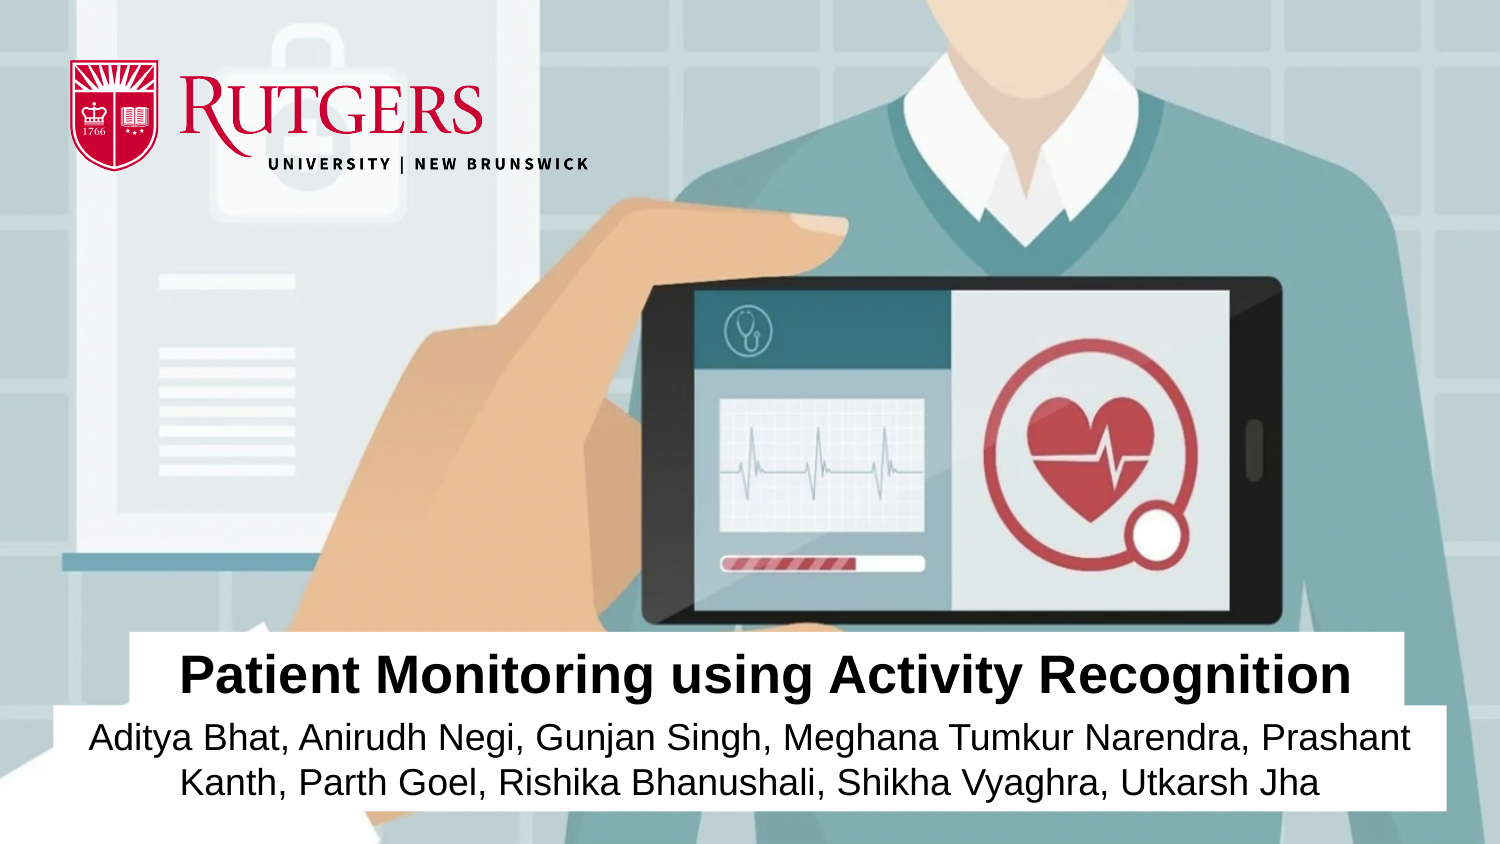

# Patient Monitoring using Activity Recognition

Aditya Bhat, Anirudh Negi, Gunjan Singh, Meghana Tumkur Narendra, Prashant Kanth, Parth Goel, Rishika Bhanushali, Shikha Vyaghra, Utkarsh Jha